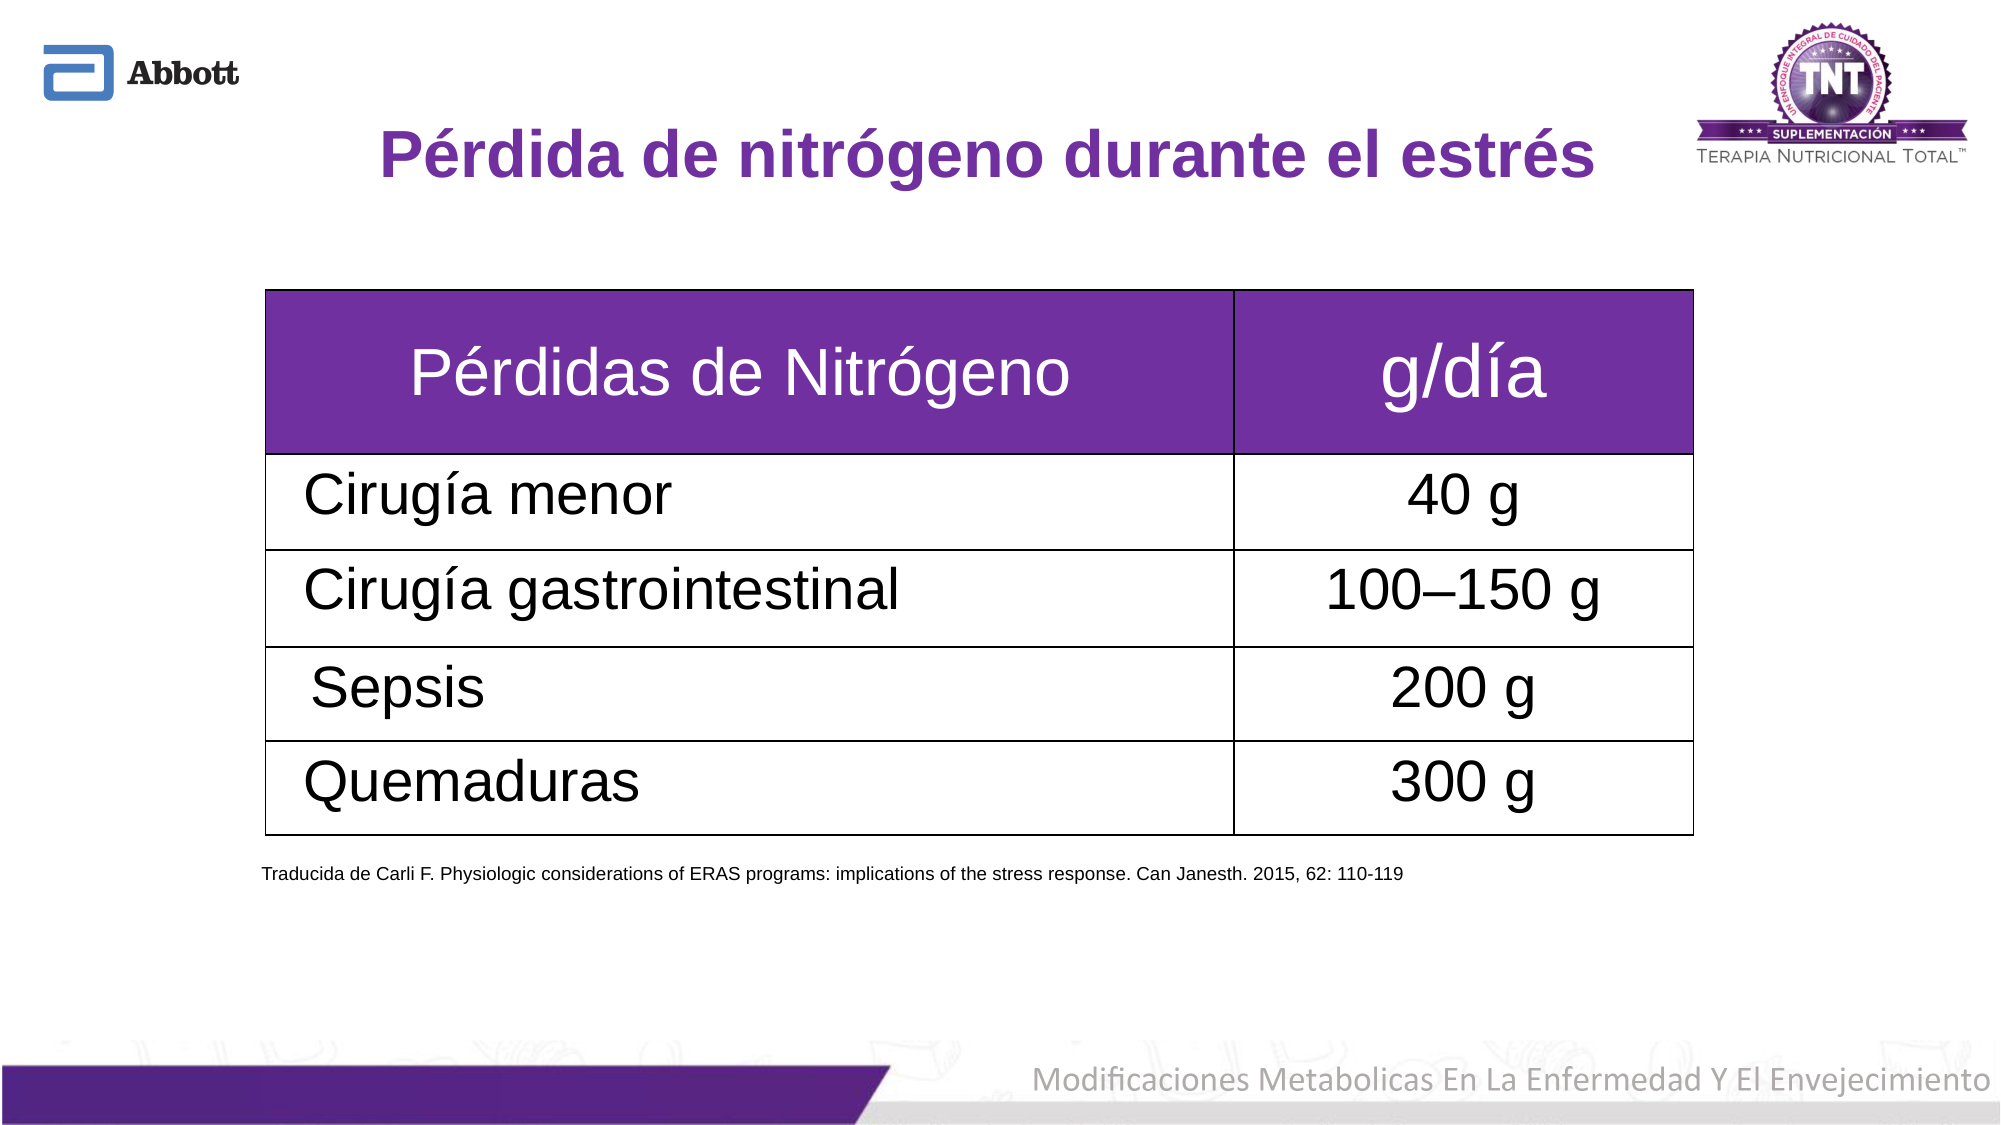

Pérdida de nitrógeno durante el estrés
| Pérdidas de Nitrógeno | g/día |
| --- | --- |
| Cirugía menor | 40 g |
| Cirugía gastrointestinal | 100–150 g |
| Sepsis | 200 g |
| Quemaduras | 300 g |
Traducida de Carli F. Physiologic considerations of ERAS programs: implications of the stress response. Can Janesth. 2015, 62: 110-119